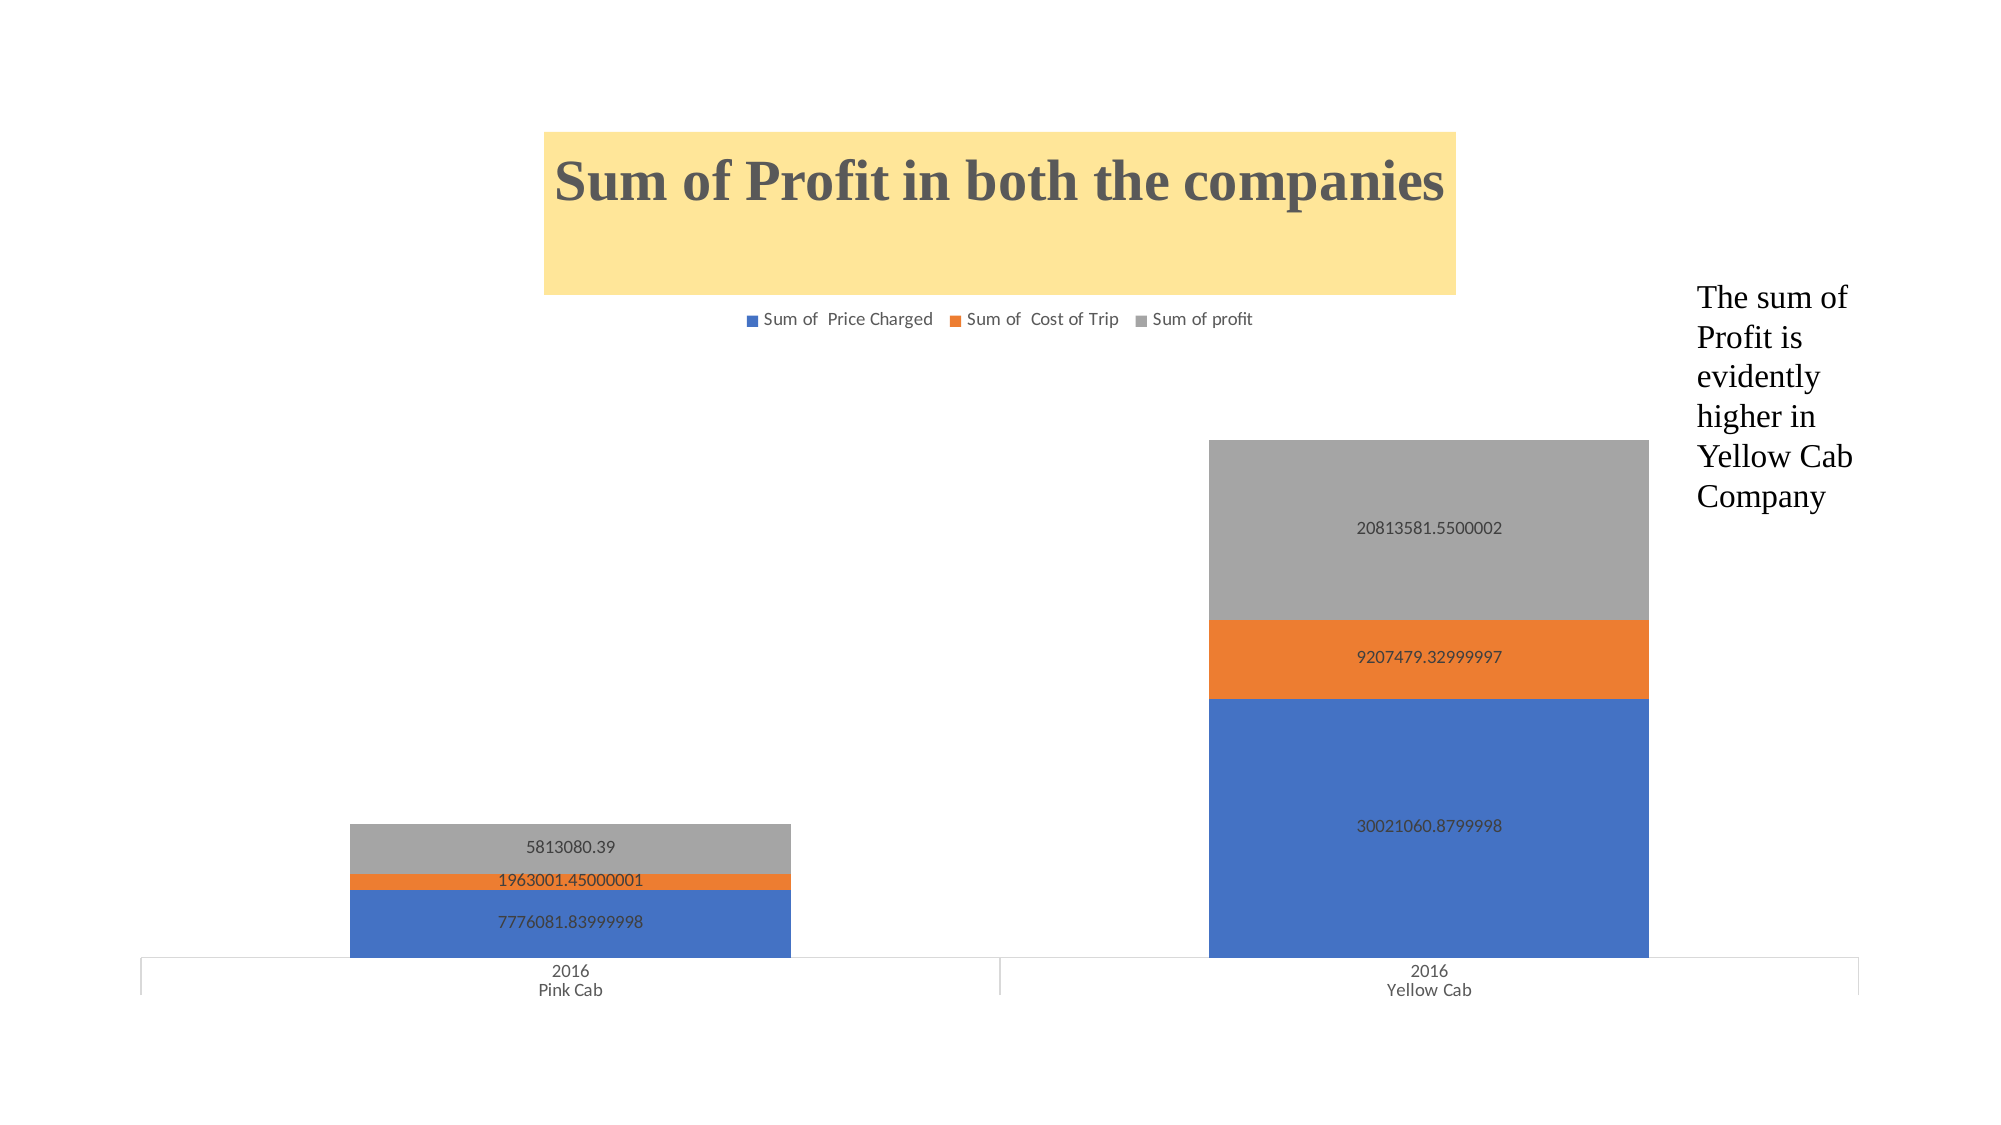

### Chart: Sum of Profit in both the companies

| Category | Sum of  Price Charged  | Sum of  Cost of Trip  | Sum of profit |
|---|---|---|---|
| 2016 | 7776081.8399999775 | 1963001.4500000065 | 5813080.390000002 |
| 2016 | 30021060.87999984 | 9207479.329999972 | 20813581.550000172 |
The sum of Profit is evidently higher in Yellow Cab Company